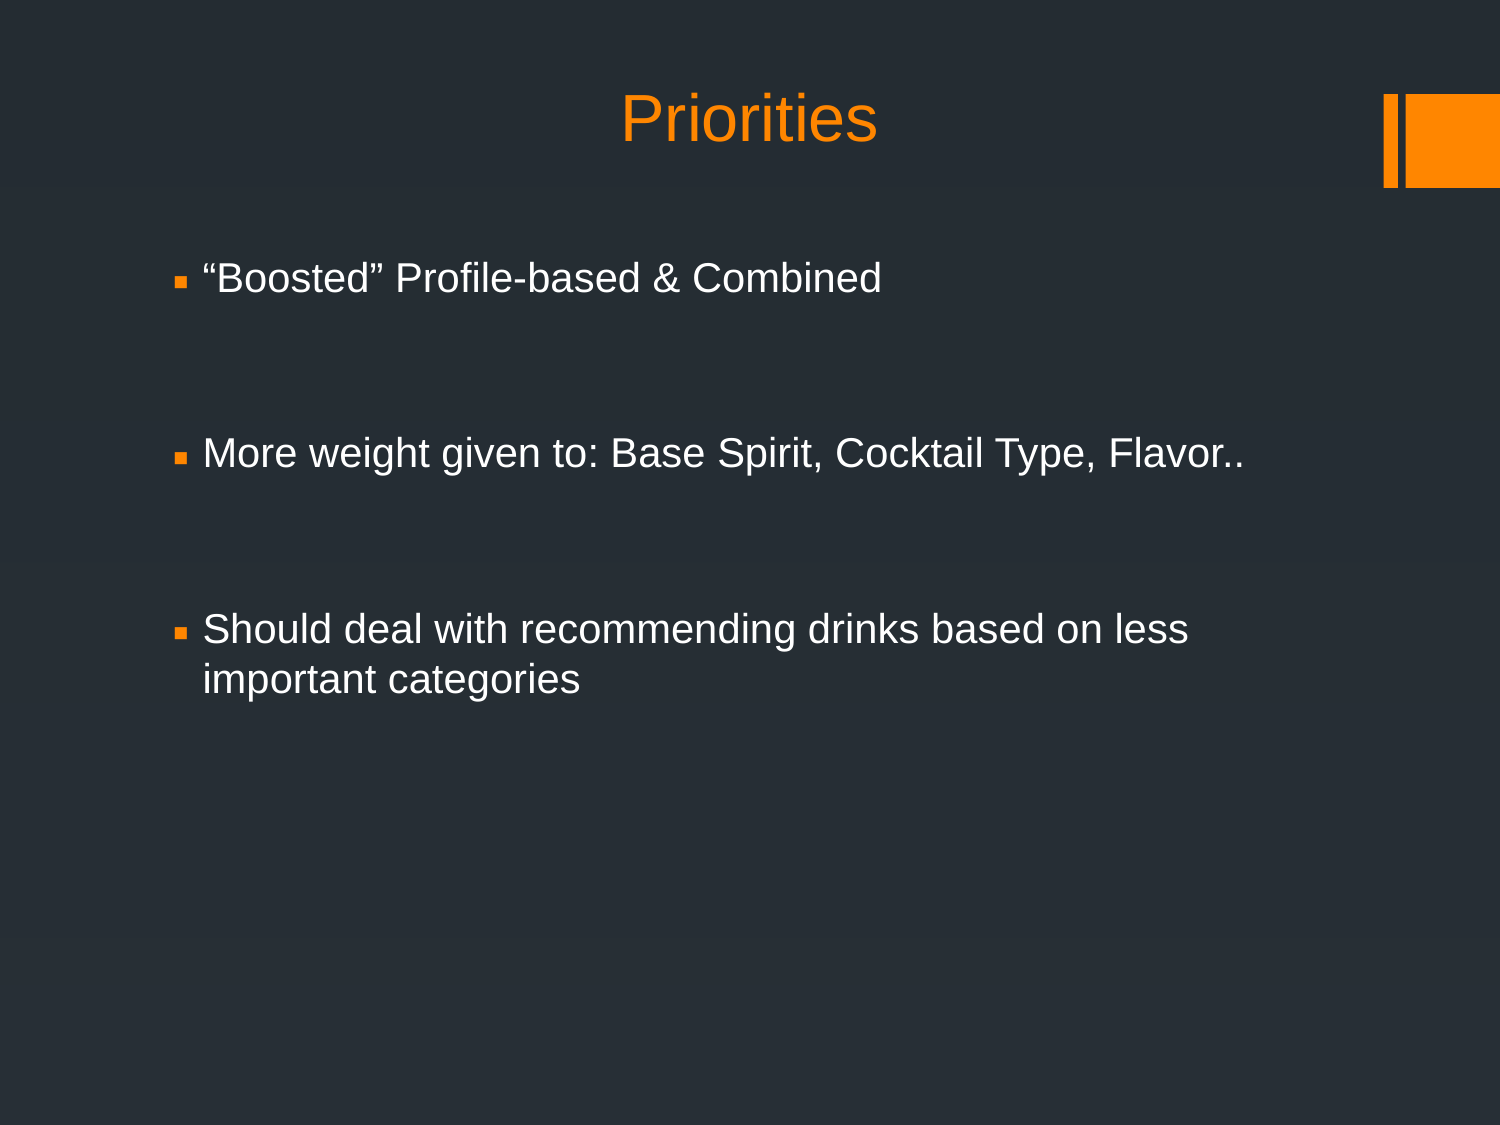

# Priorities
“Boosted” Profile-based & Combined

More weight given to: Base Spirit, Cocktail Type, Flavor..

Should deal with recommending drinks based on less important categories